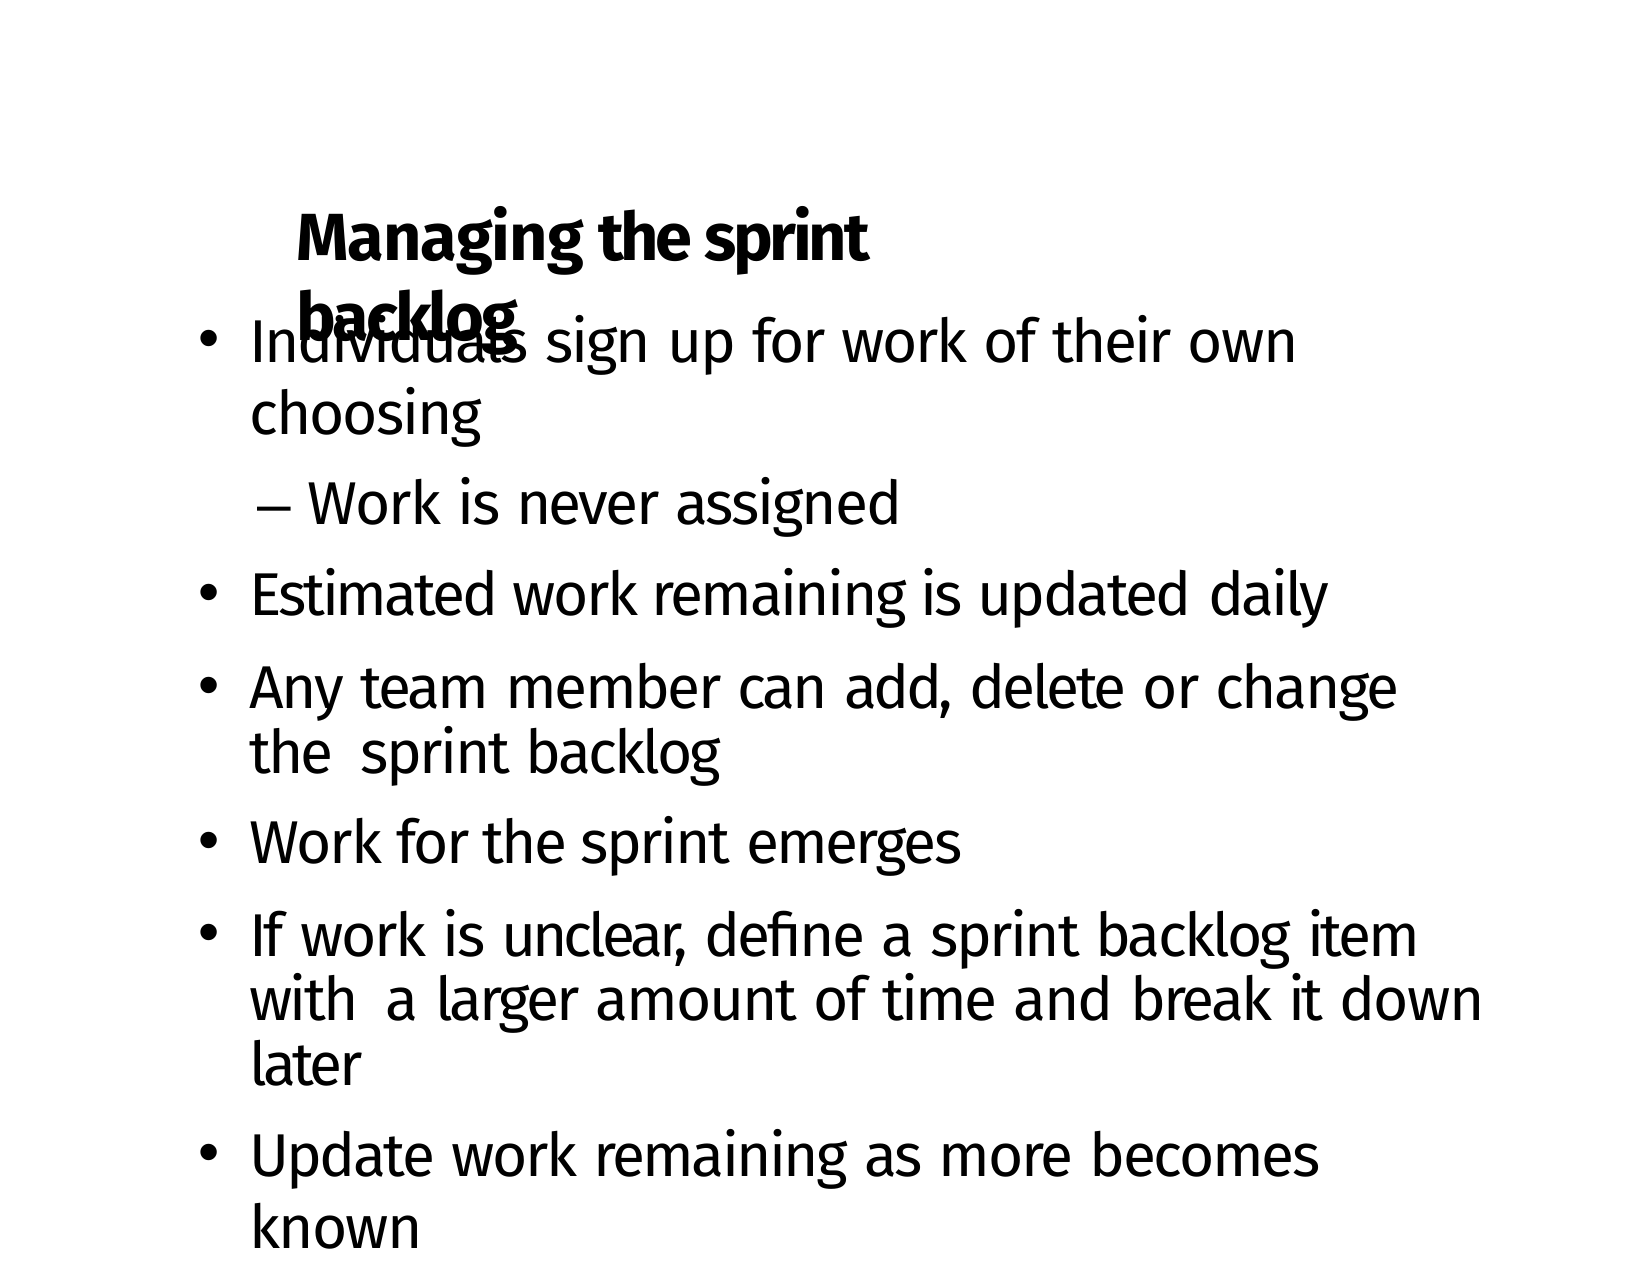

# Managing the sprint backlog
Individuals sign up for work of their own choosing
– Work is never assigned
Estimated work remaining is updated daily
Any team member can add, delete or change the  sprint backlog
Work for the sprint emerges
If work is unclear, define a sprint backlog item with  a larger amount of time and break it down later
Update work remaining as more becomes known